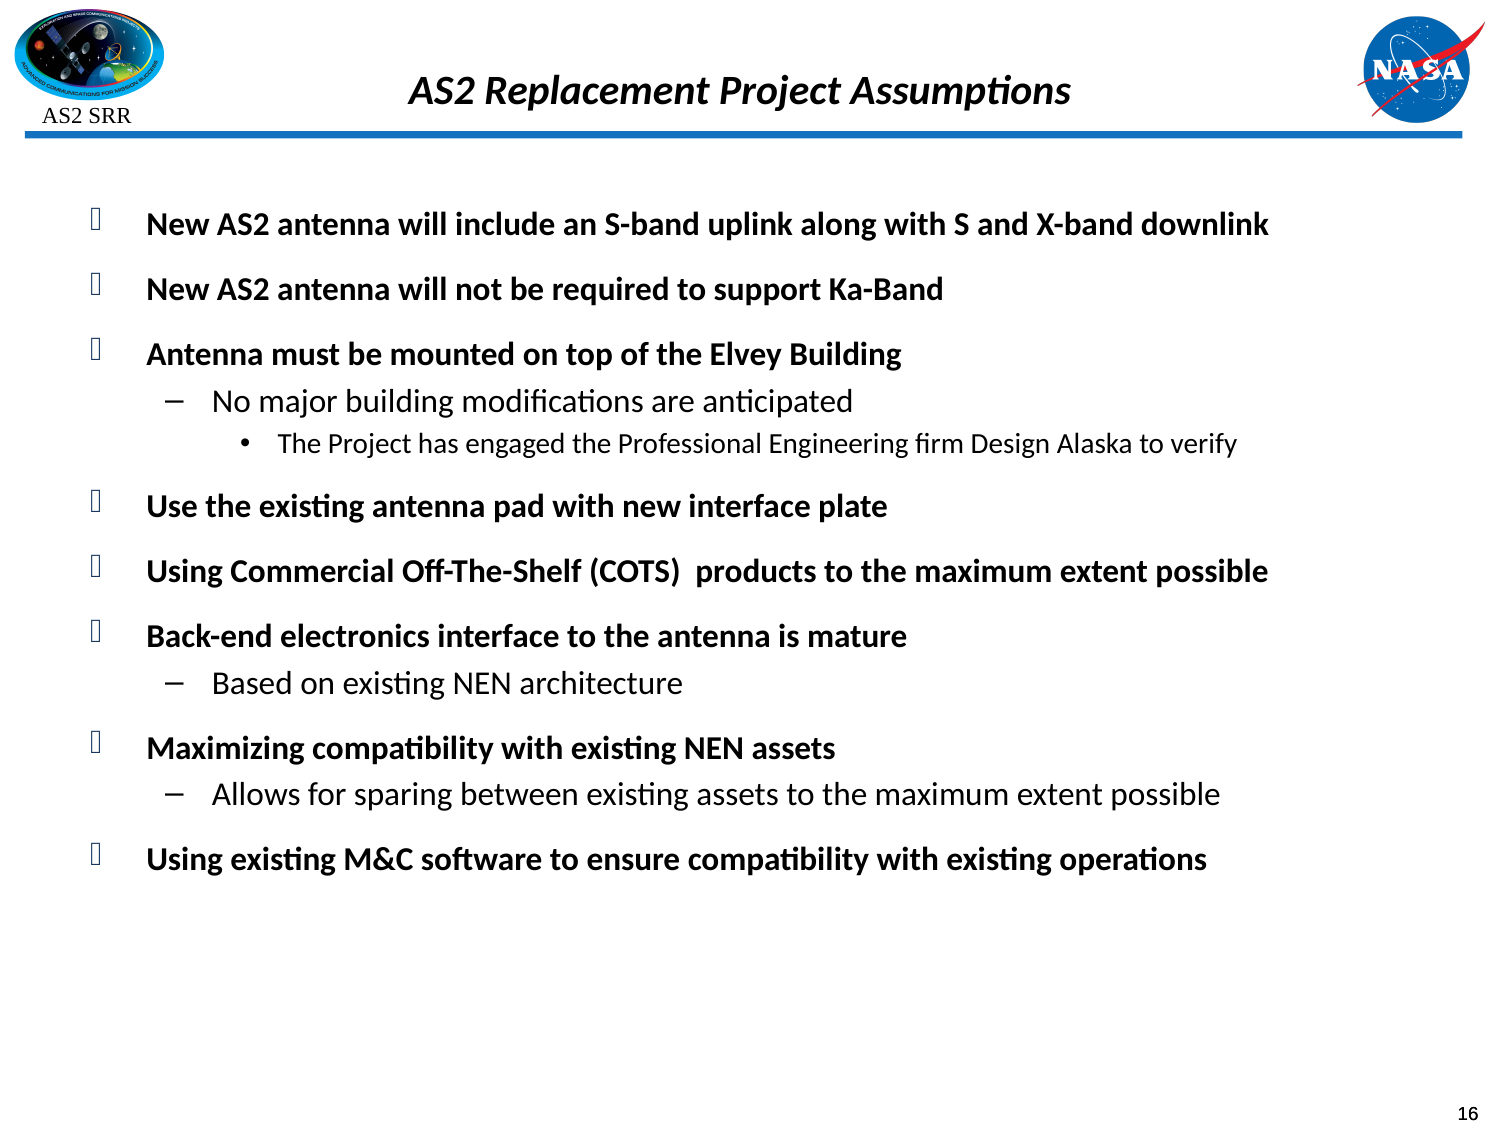

# AS2 Replacement Project Assumptions
New AS2 antenna will include an S-band uplink along with S and X-band downlink
New AS2 antenna will not be required to support Ka-Band
Antenna must be mounted on top of the Elvey Building
No major building modifications are anticipated
The Project has engaged the Professional Engineering firm Design Alaska to verify
Use the existing antenna pad with new interface plate
Using Commercial Off-The-Shelf (COTS)  products to the maximum extent possible
Back-end electronics interface to the antenna is mature
Based on existing NEN architecture
Maximizing compatibility with existing NEN assets
Allows for sparing between existing assets to the maximum extent possible
Using existing M&C software to ensure compatibility with existing operations